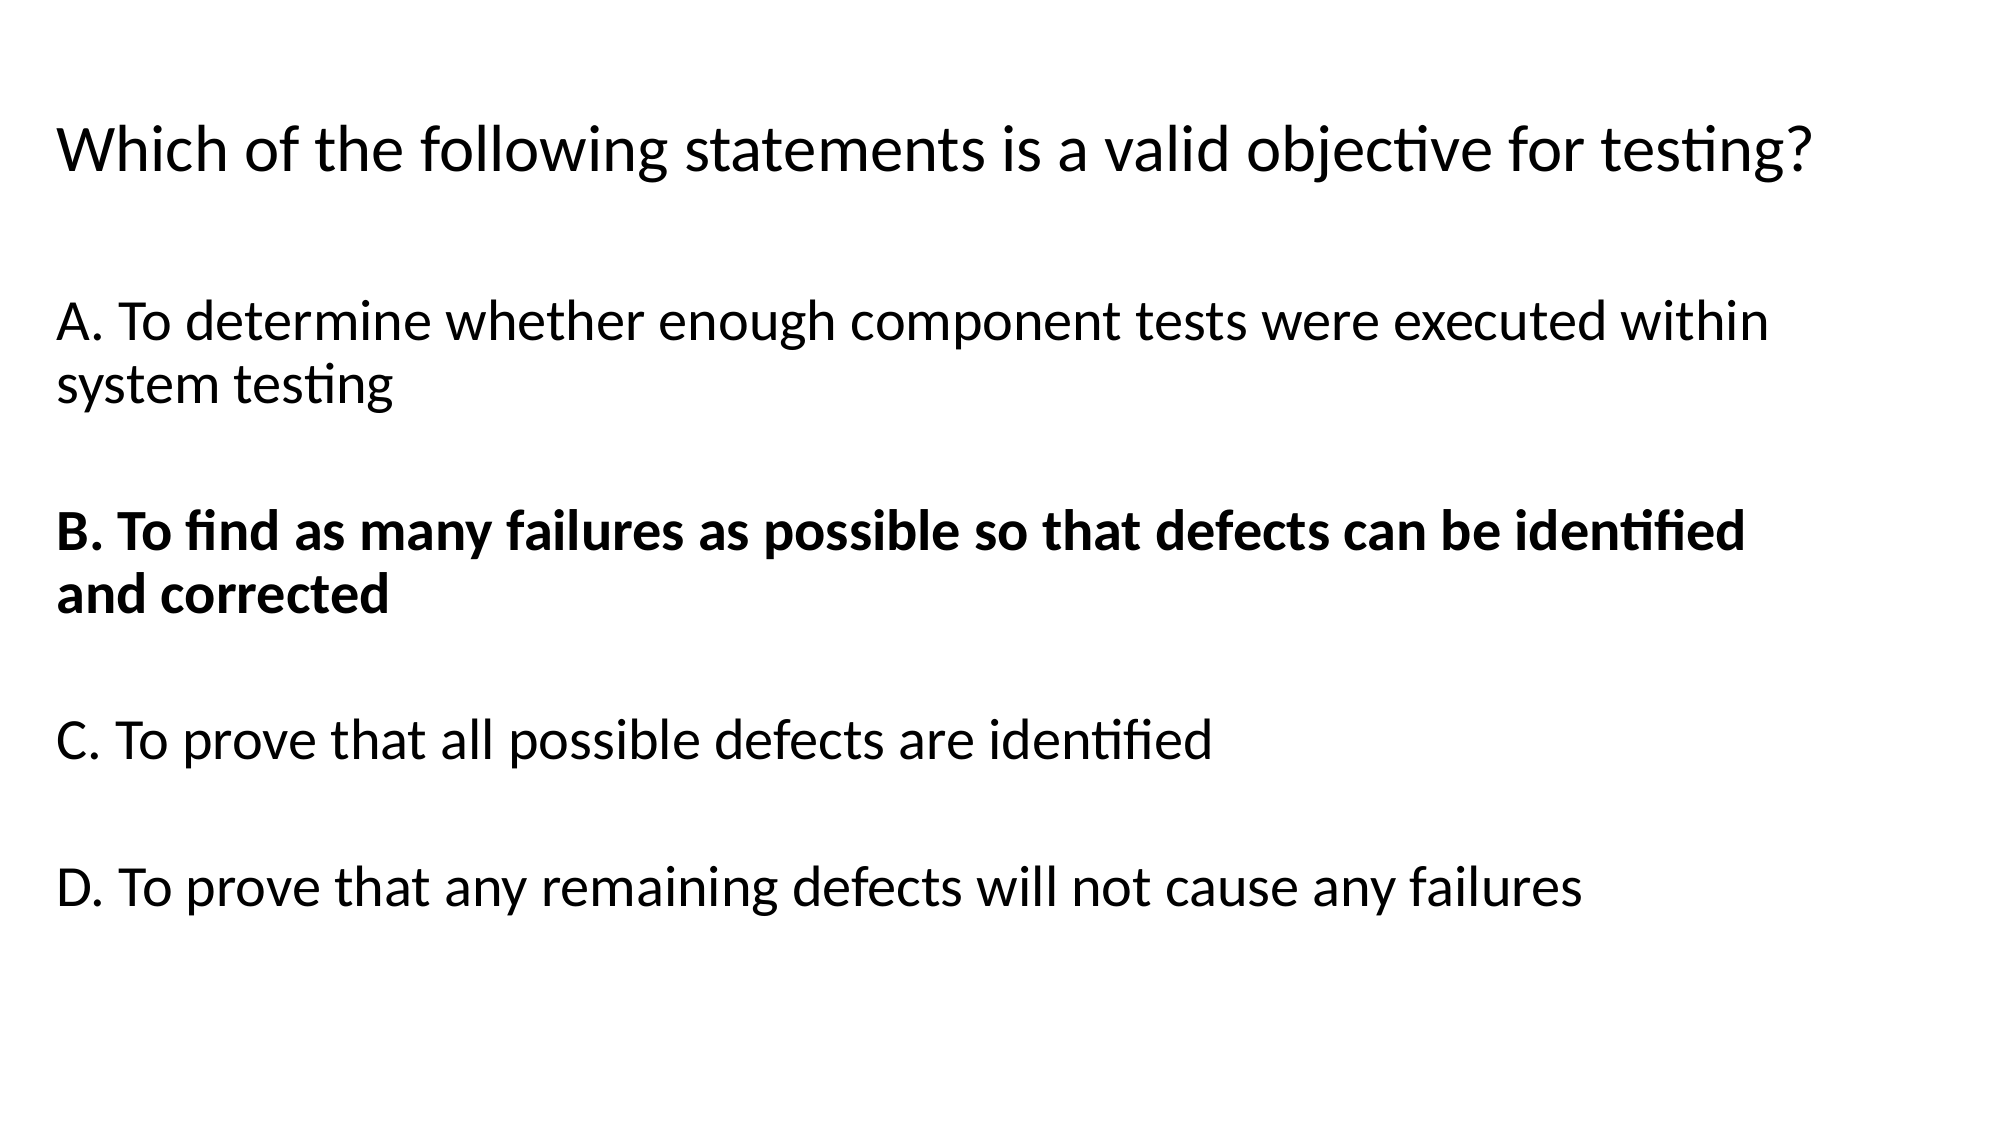

Which of the following statements is a valid objective for testing?

A. To determine whether enough component tests were executed within system testing
B. To find as many failures as possible so that defects can be identified and corrected
C. To prove that all possible defects are identified
D. To prove that any remaining defects will not cause any failures